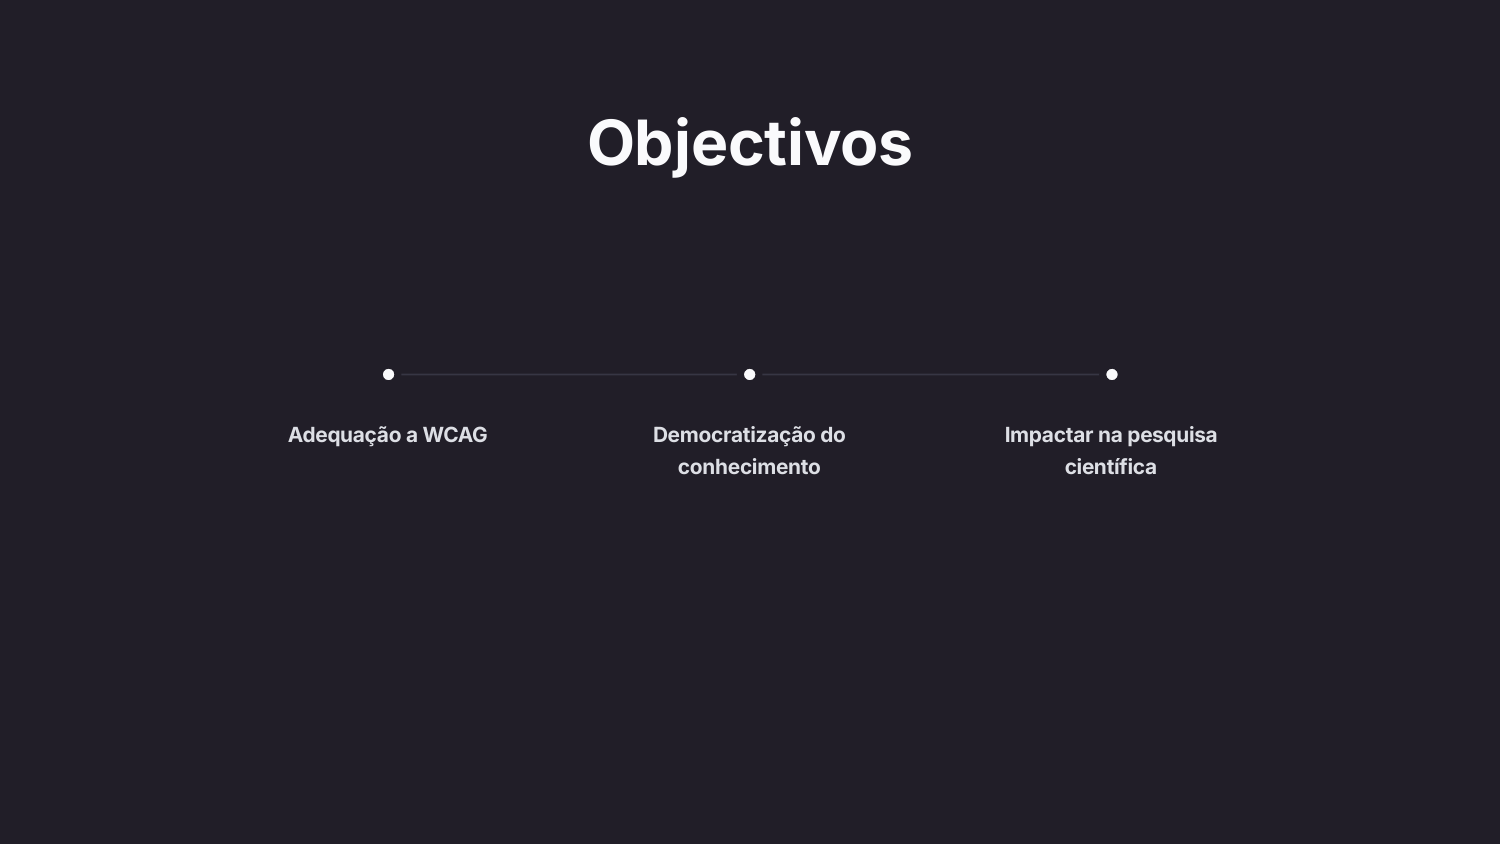

Objectivos

Impactar na pesquisa científica
Adequação a WCAG
Democratização do conhecimento